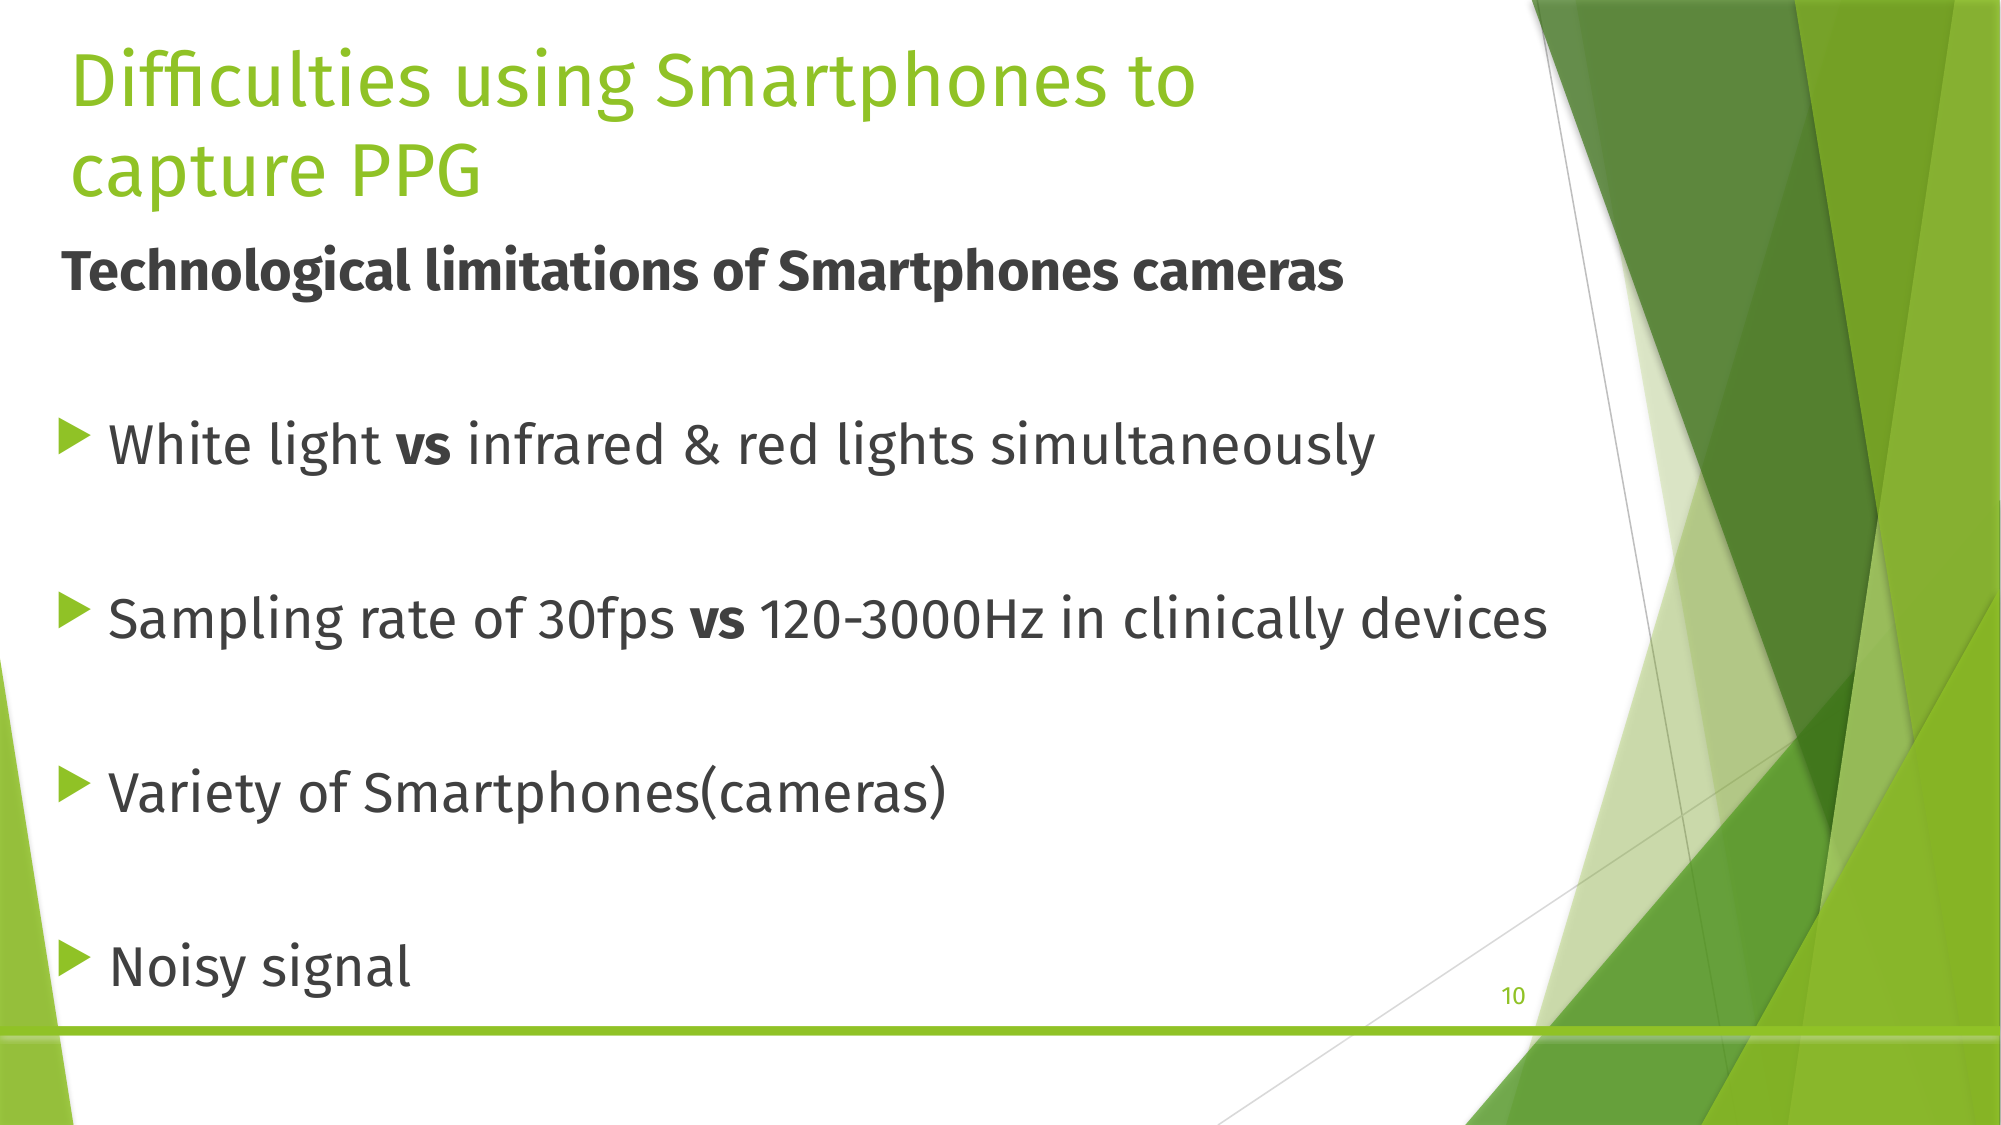

# Difficulties using Smartphones to capture PPG
Technological limitations of Smartphones cameras

White light vs infrared & red lights simultaneously

Sampling rate of 30fps vs 120-3000Hz in clinically devices

Variety of Smartphones(cameras)

Noisy signal
10